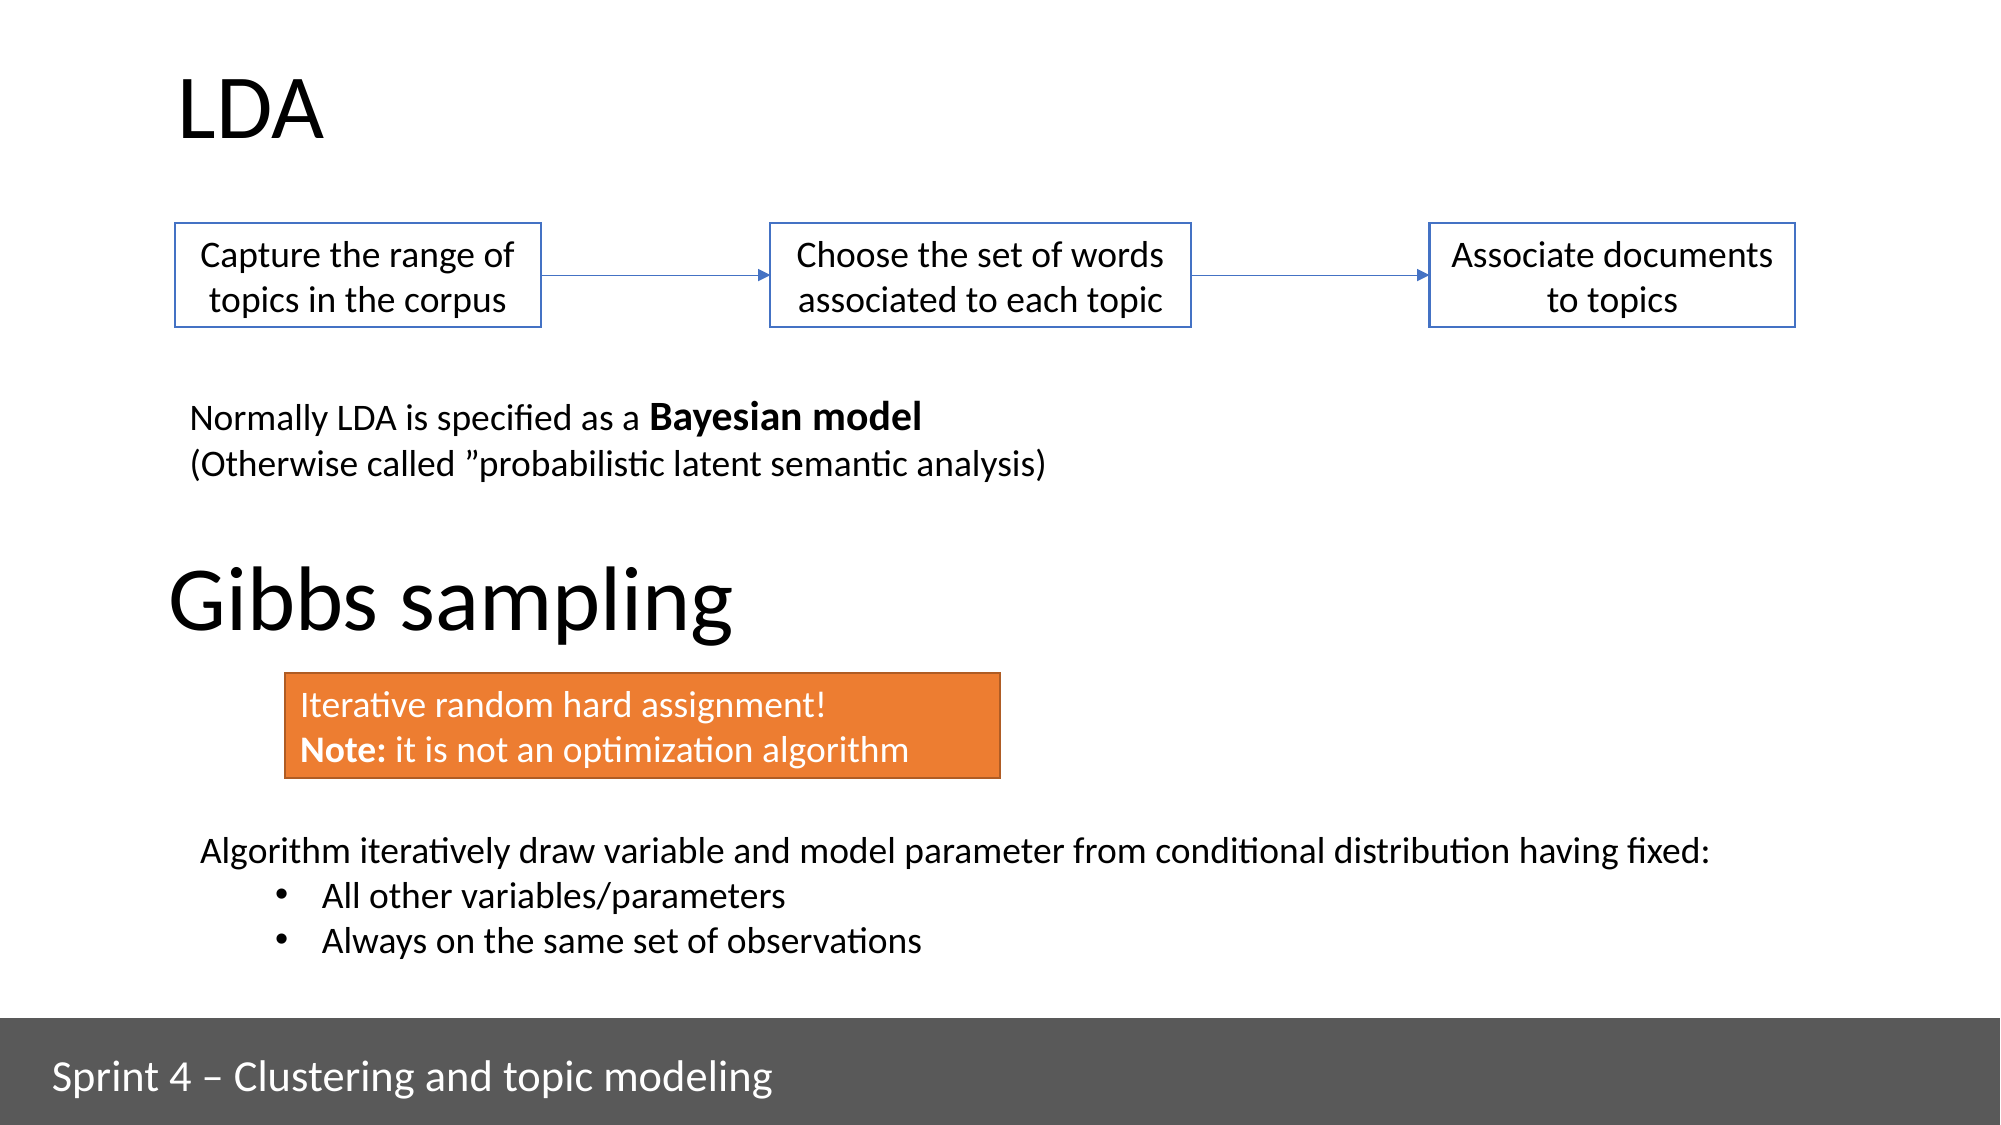

# LDA
Capture the range of topics in the corpus
Choose the set of words associated to each topic
Associate documents to topics
Normally LDA is specified as a Bayesian model
(Otherwise called ”probabilistic latent semantic analysis)
Gibbs sampling
Iterative random hard assignment!
Note: it is not an optimization algorithm
Algorithm iteratively draw variable and model parameter from conditional distribution having fixed:
All other variables/parameters
Always on the same set of observations

Sprint 4 – Clustering and topic modeling